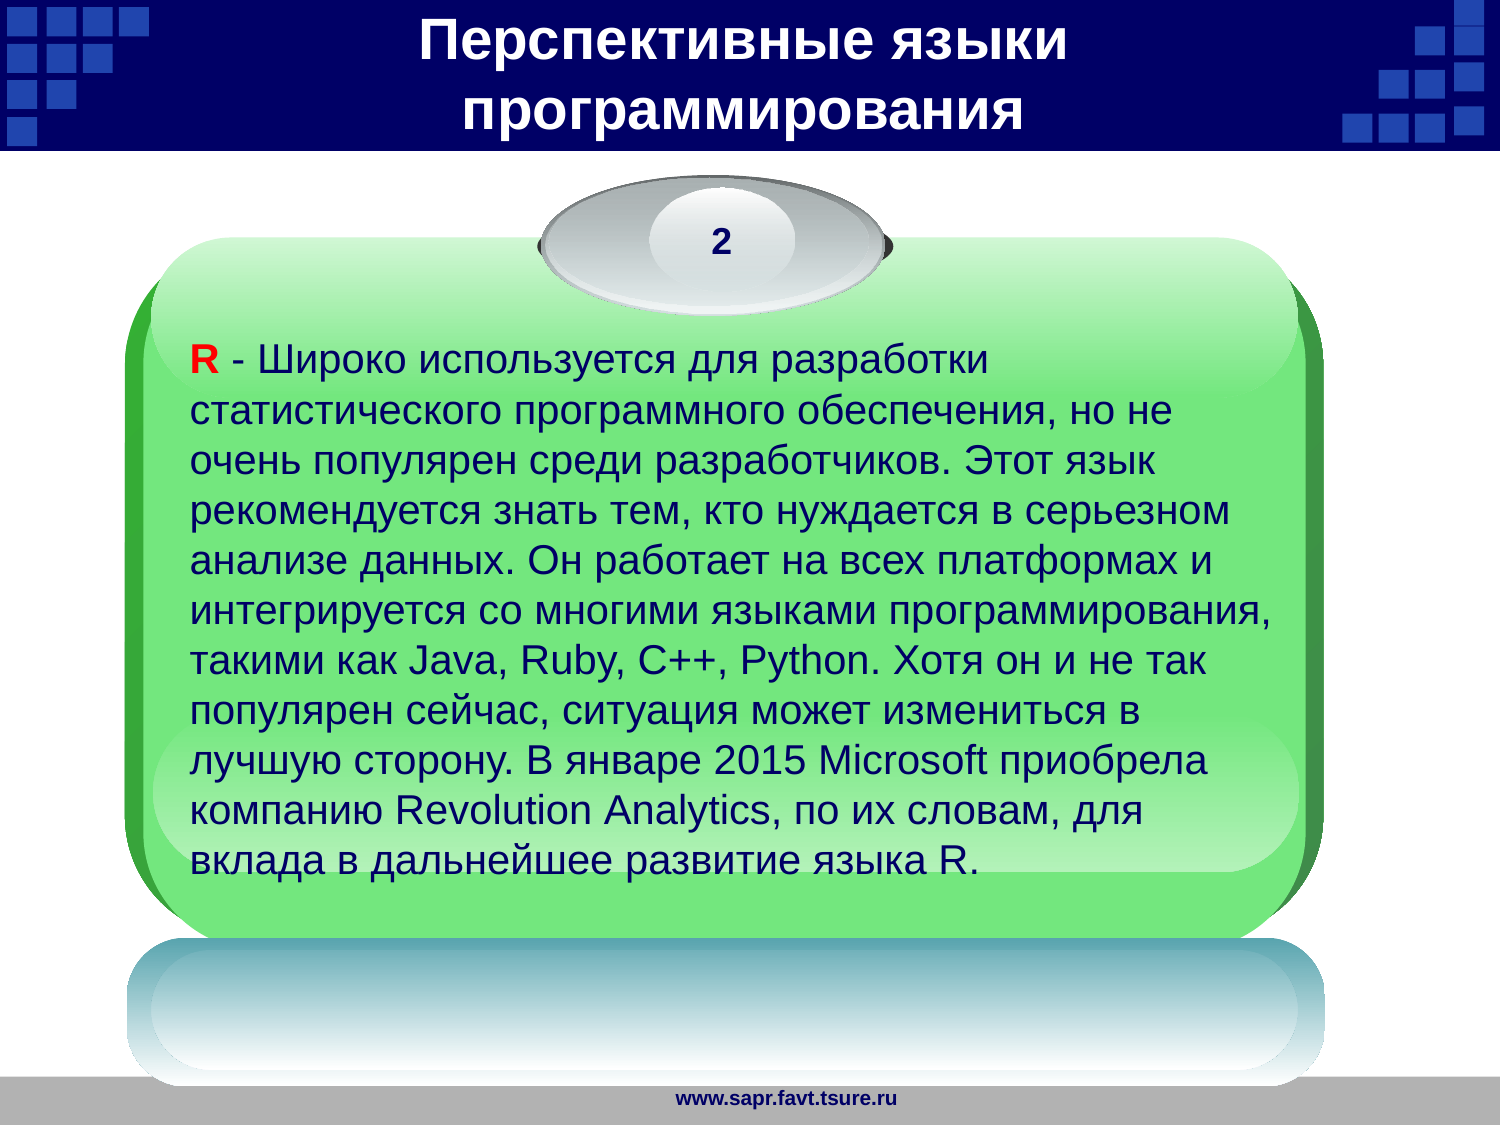

Перспективные языки программирования

2

R - Широко используется для разработки статистического программного обеспечения, но не очень популярен среди разработчиков. Этот язык рекомендуется знать тем, кто нуждается в серьезном анализе данных. Он работает на всех платформах и интегрируется со многими языками программирования, такими как Java, Ruby, C++, Python. Хотя он и не так популярен сейчас, ситуация может измениться в лучшую сторону. В январе 2015 Microsoft приобрела компанию Revolution Analytics, по их словам, для вклада в дальнейшее развитие языка R.
www.sapr.favt.tsure.ru